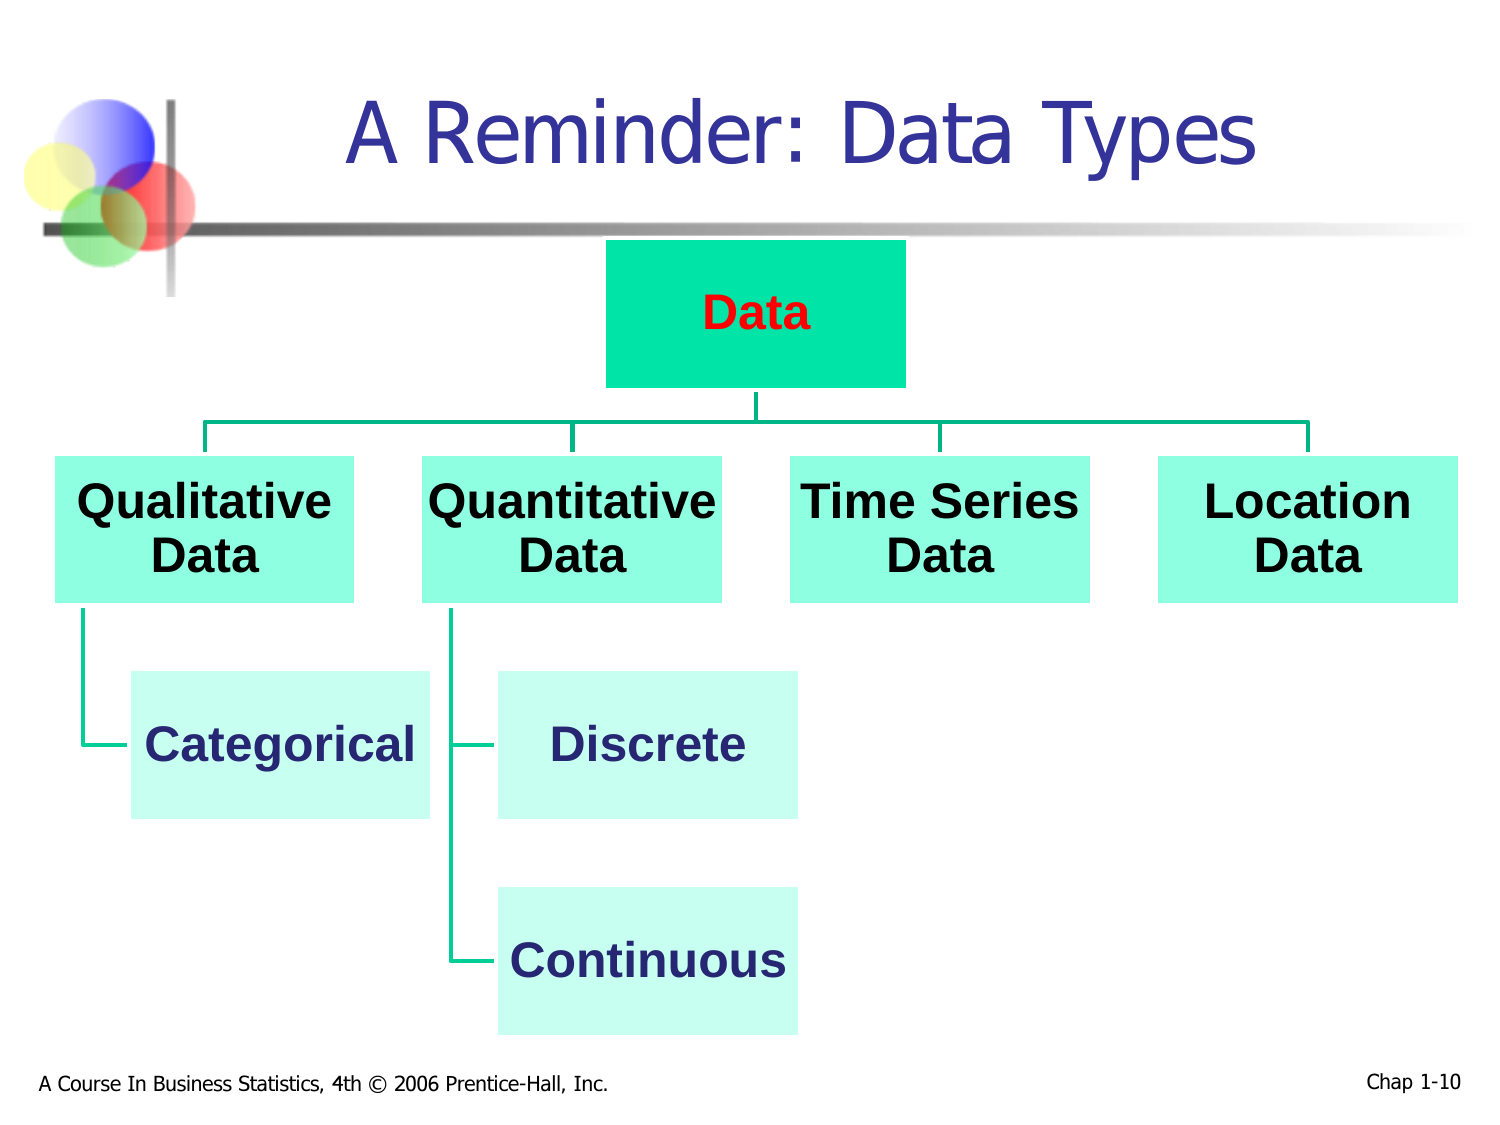

# A Reminder: Data Types
Data
Qualitative Data
Categorical
Quantitative Data
Discrete
Continuous
Time Series Data
Location Data
A Course In Business Statistics, 4th © 2006 Prentice-Hall, Inc.
Chap 1-10